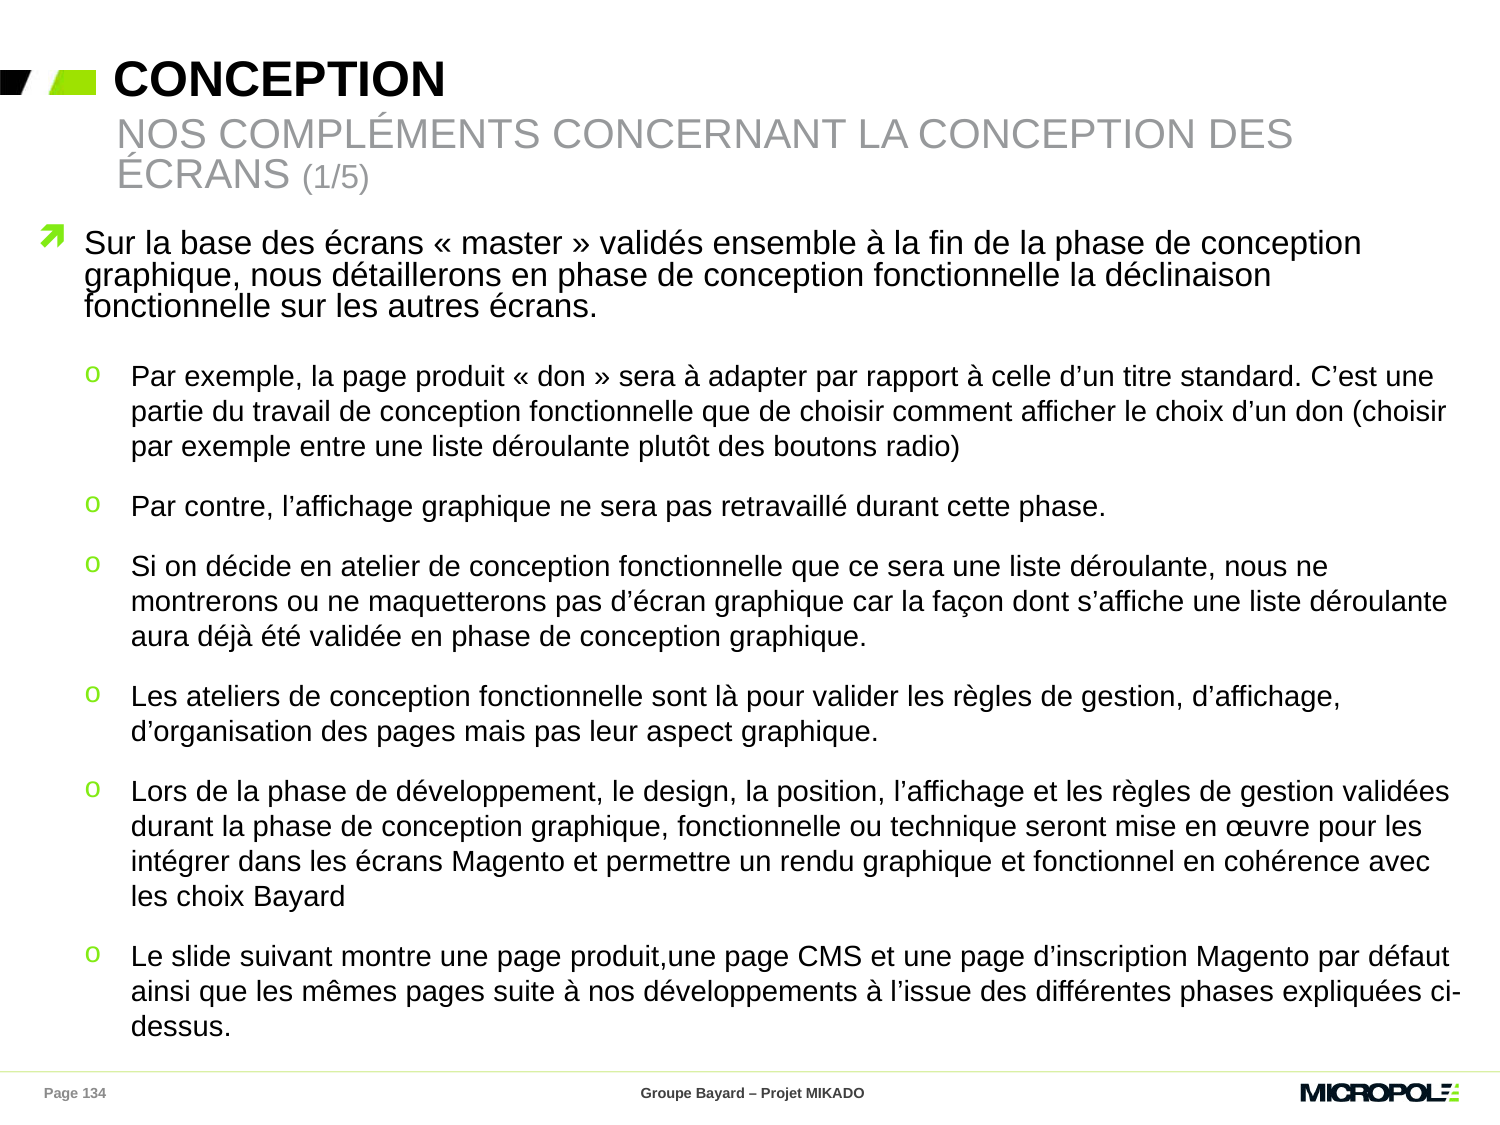

# Conception
Nos compléments concernant la conception des écrans (1/5)
Sur la base des écrans « master » validés ensemble à la fin de la phase de conception graphique, nous détaillerons en phase de conception fonctionnelle la déclinaison fonctionnelle sur les autres écrans.
Par exemple, la page produit « don » sera à adapter par rapport à celle d’un titre standard. C’est une partie du travail de conception fonctionnelle que de choisir comment afficher le choix d’un don (choisir par exemple entre une liste déroulante plutôt des boutons radio)
Par contre, l’affichage graphique ne sera pas retravaillé durant cette phase.
Si on décide en atelier de conception fonctionnelle que ce sera une liste déroulante, nous ne montrerons ou ne maquetterons pas d’écran graphique car la façon dont s’affiche une liste déroulante aura déjà été validée en phase de conception graphique.
Les ateliers de conception fonctionnelle sont là pour valider les règles de gestion, d’affichage, d’organisation des pages mais pas leur aspect graphique.
Lors de la phase de développement, le design, la position, l’affichage et les règles de gestion validées durant la phase de conception graphique, fonctionnelle ou technique seront mise en œuvre pour les intégrer dans les écrans Magento et permettre un rendu graphique et fonctionnel en cohérence avec les choix Bayard
Le slide suivant montre une page produit,une page CMS et une page d’inscription Magento par défaut ainsi que les mêmes pages suite à nos développements à l’issue des différentes phases expliquées ci-dessus.

Page 134
Groupe Bayard – Projet MIKADO